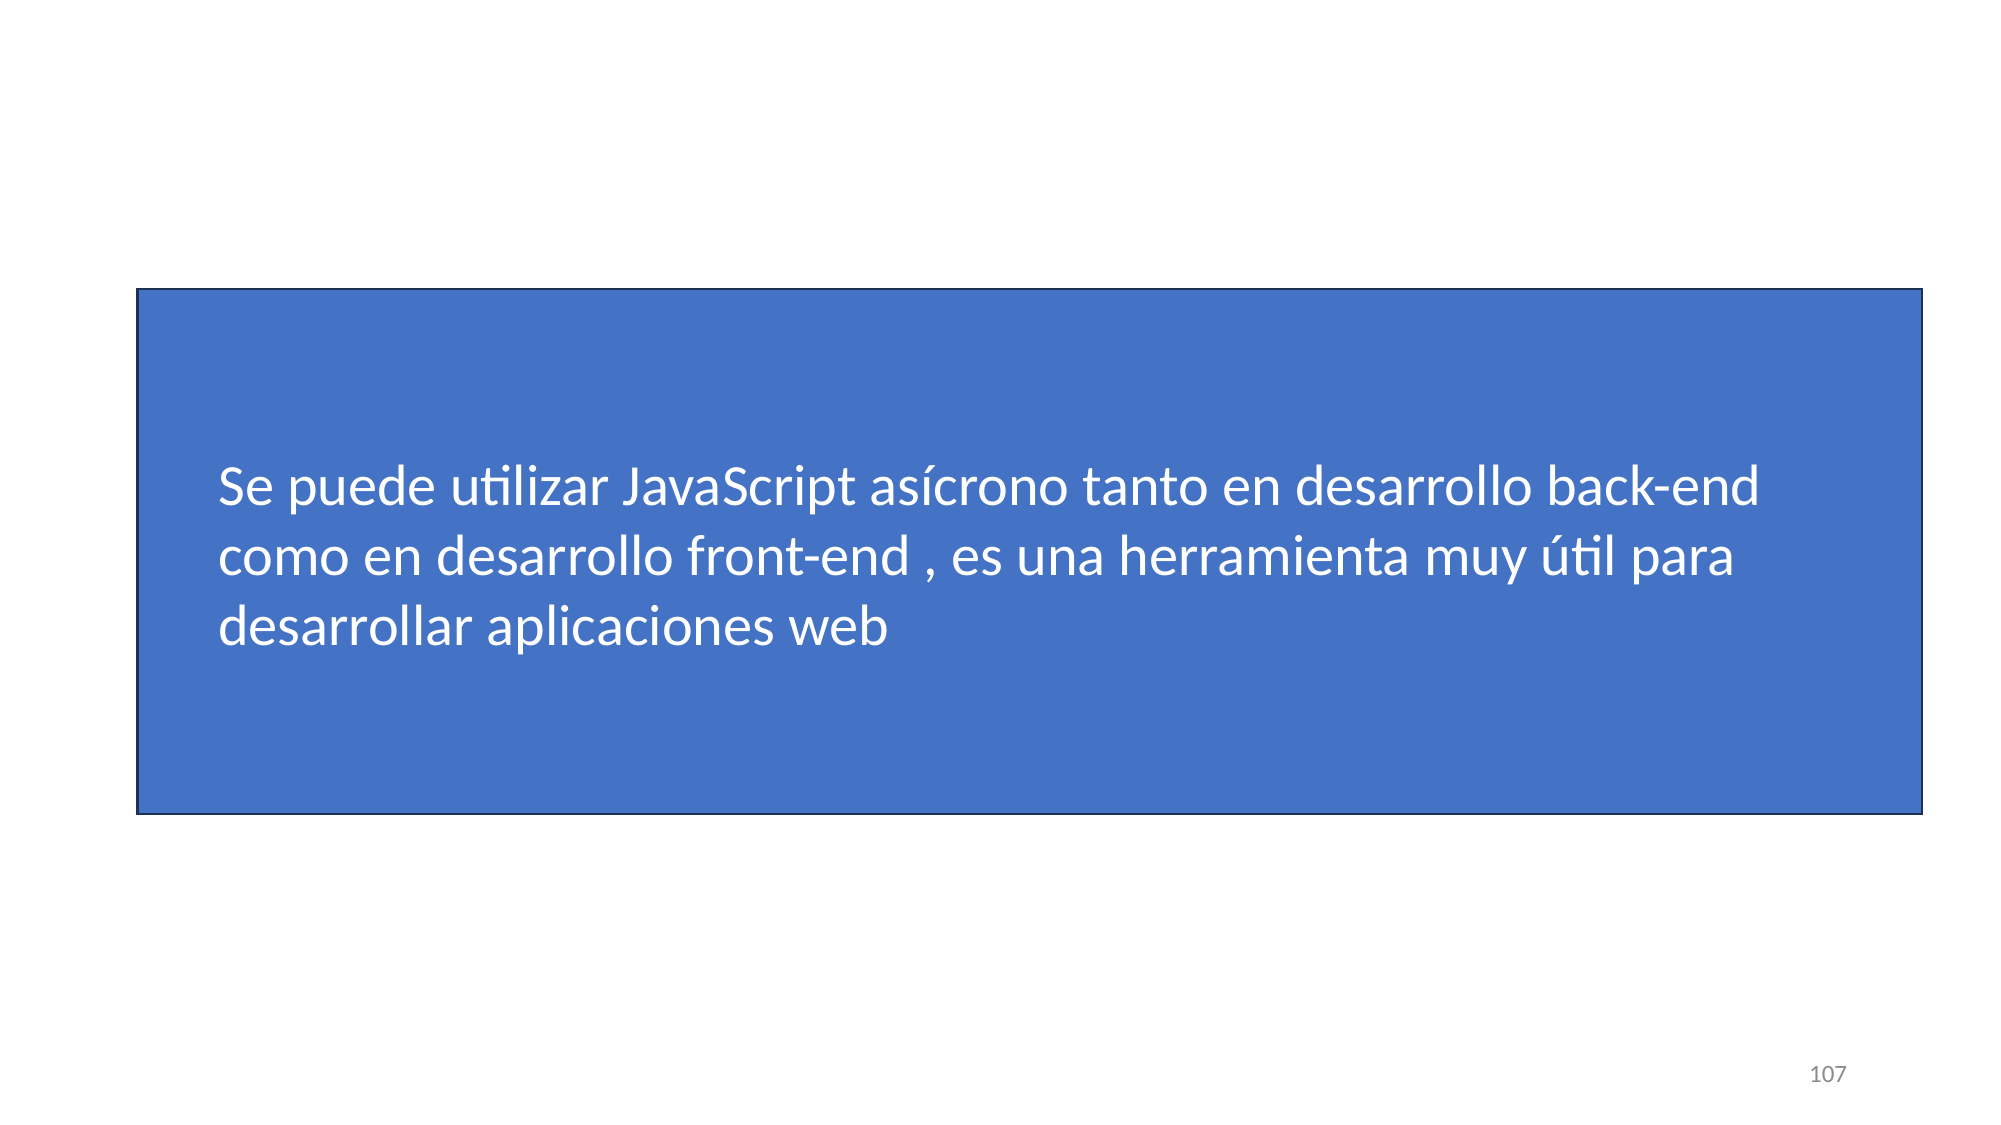

#
     Se puede utilizar JavaScript asícrono tanto en desarrollo back-end
     como en desarrollo front-end , es una herramienta muy útil para
     desarrollar aplicaciones web

107